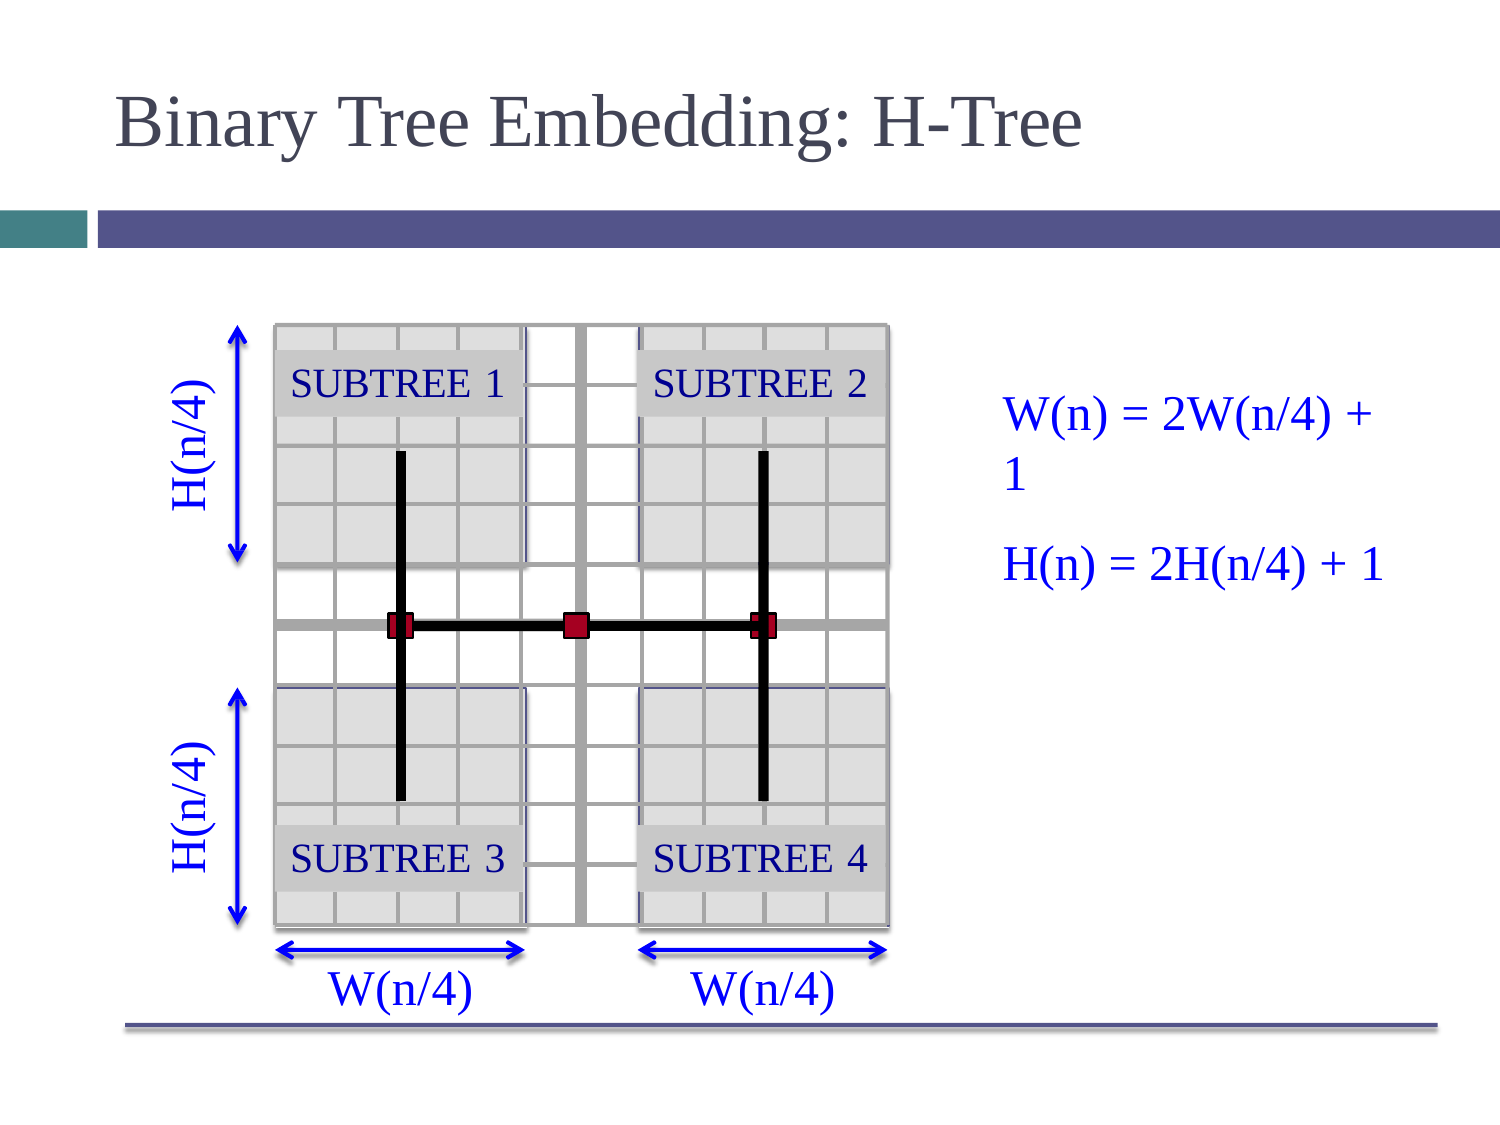

# Binary Tree Embedding: H-Tree

SUBTREE 1
SUBTREE 2
H(n/4)
W(n) = 2W(n/4) + 1

H(n) = 2H(n/4) + 1

H(n/4)

SUBTREE 3
SUBTREE 4

W(n/4)
W(n/4)